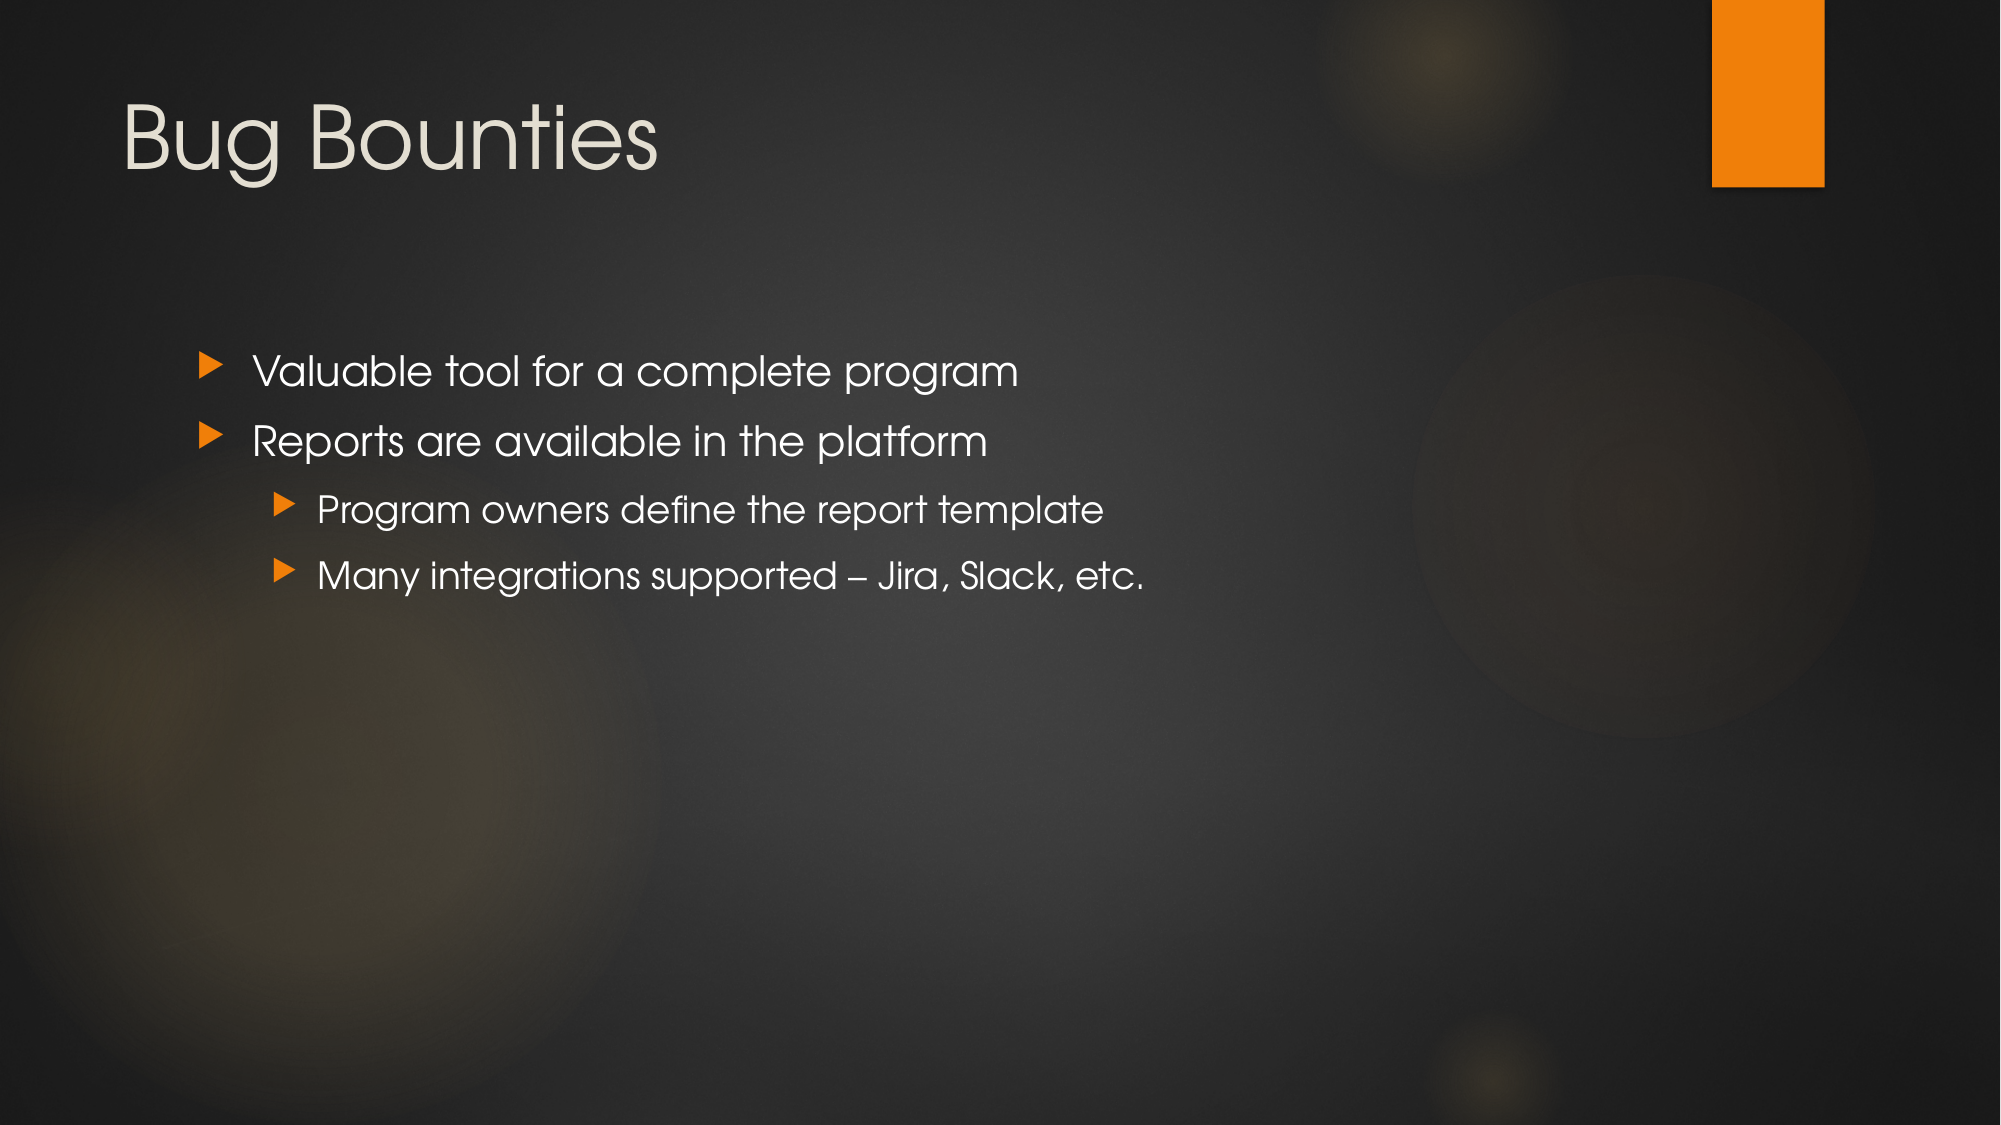

# Bug Bounties
Valuable tool for a complete program
Reports are available in the platform
Program owners define the report template
Many integrations supported – Jira, Slack, etc.